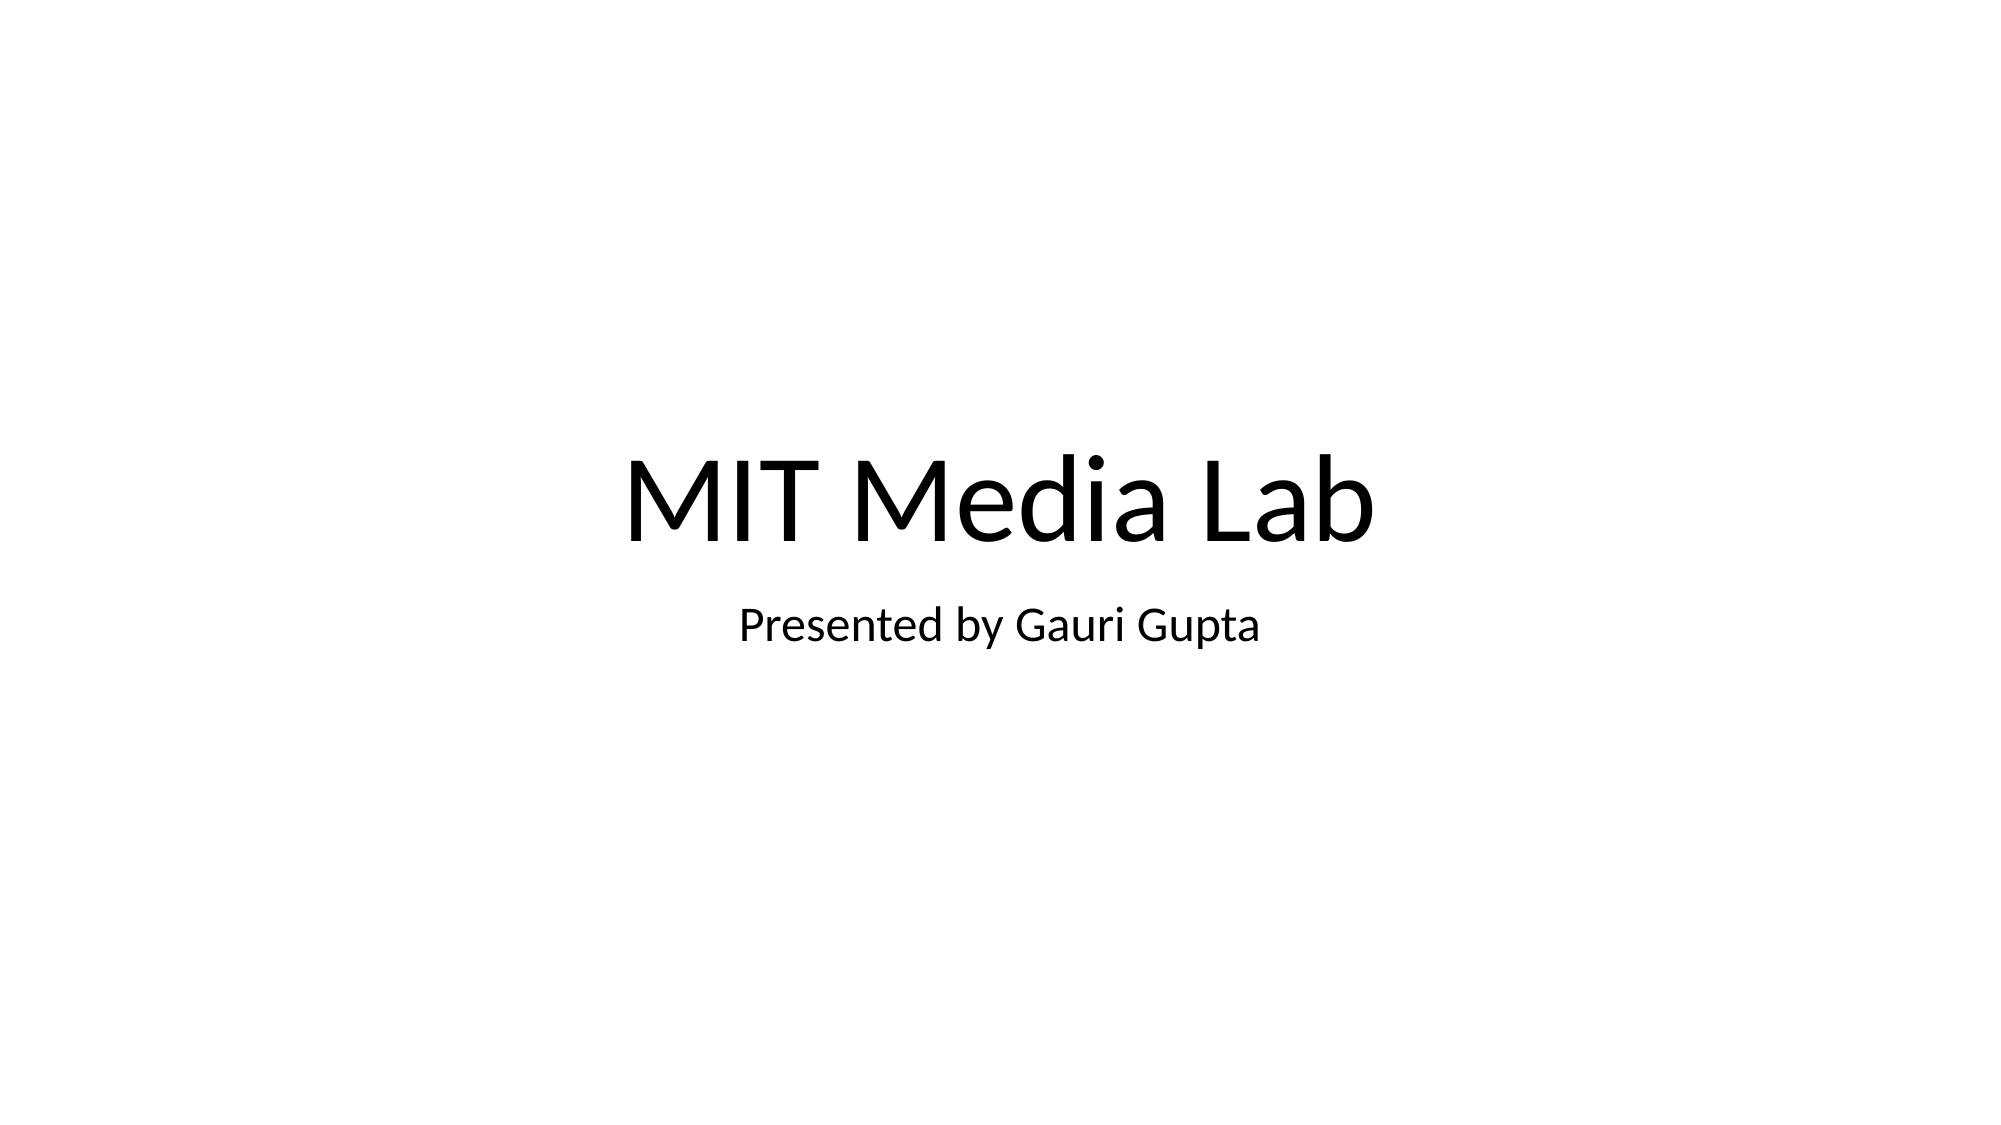

# MIT Media Lab
Presented by Gauri Gupta